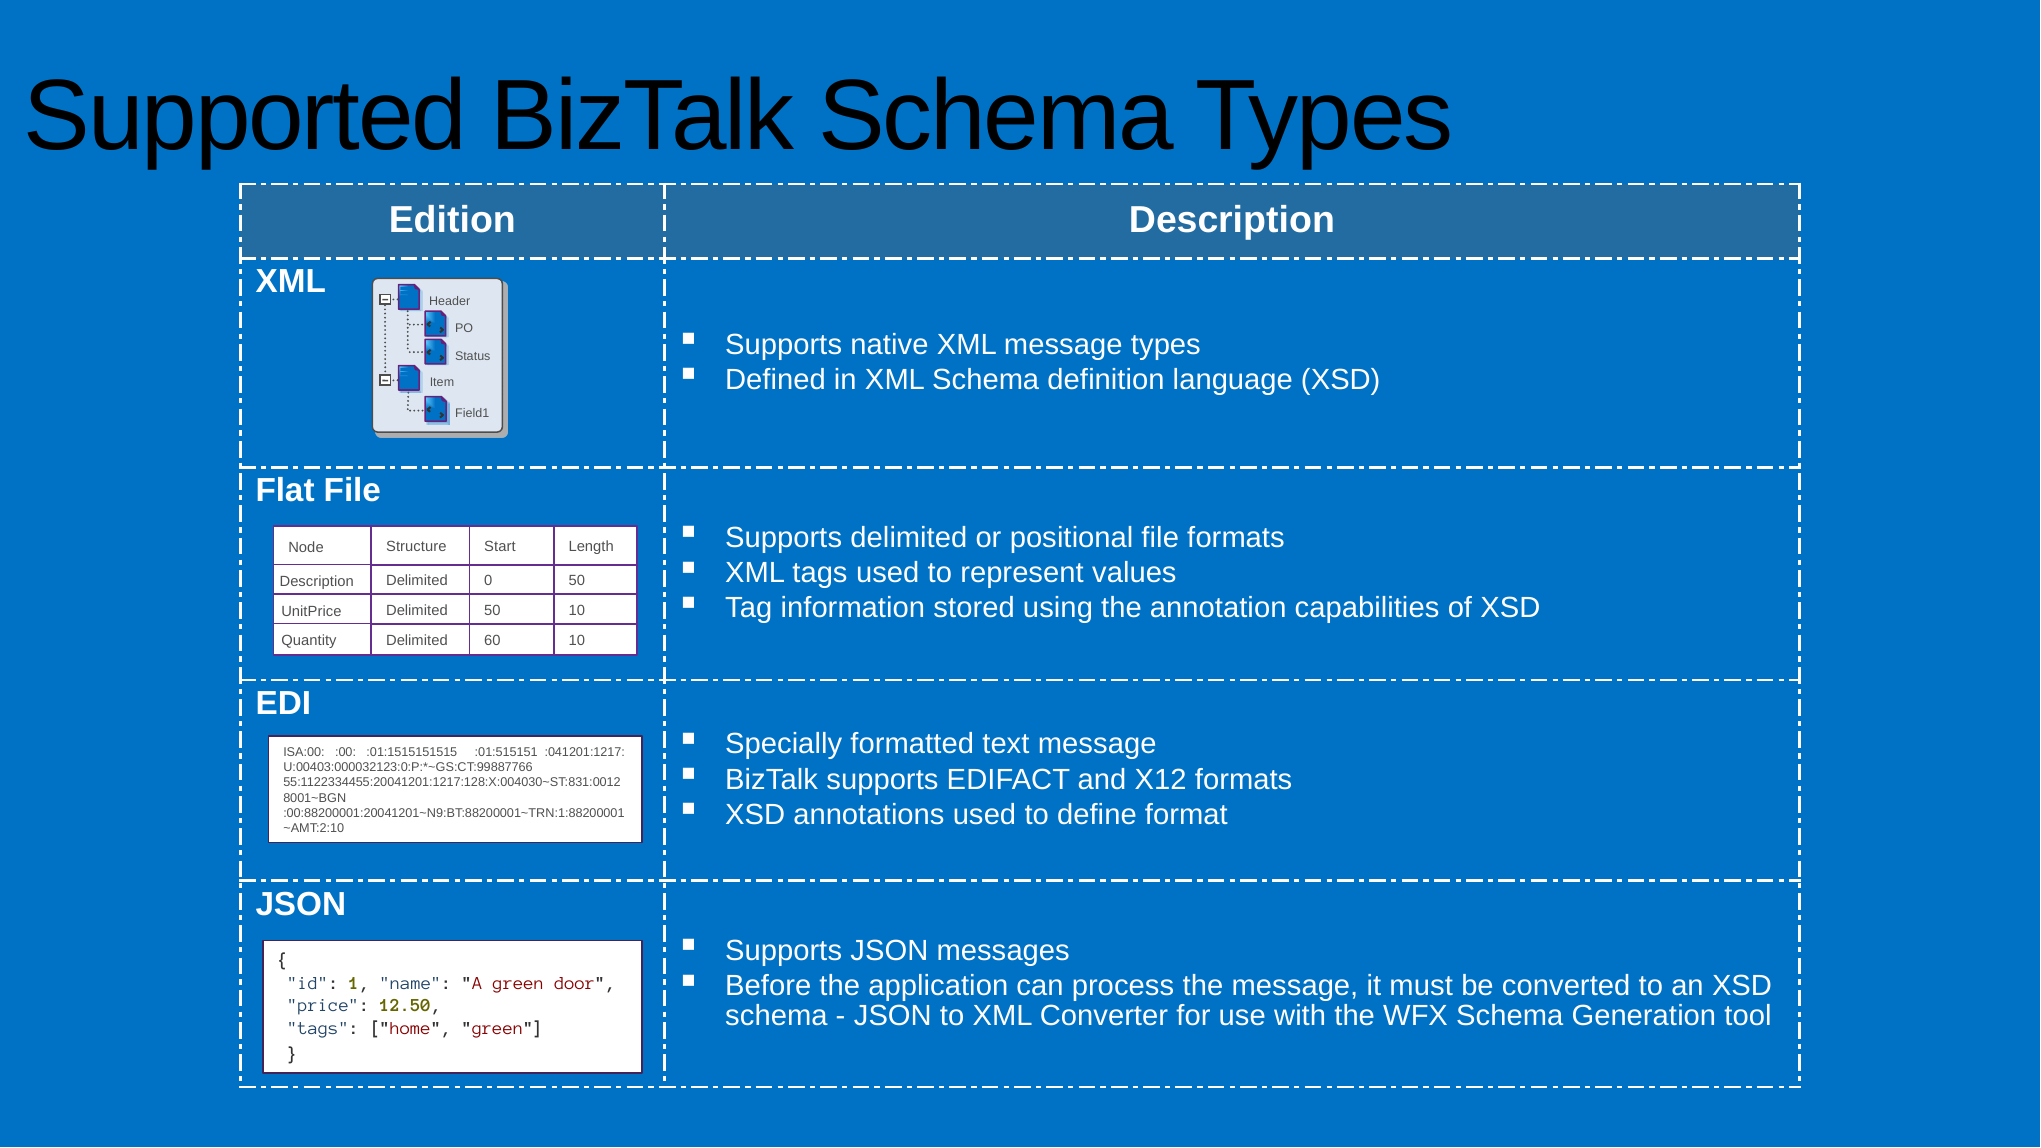

Supported BizTalk Schema Types
| Edition | Description |
| --- | --- |
| XML | Supports native XML message types Defined in XML Schema definition language (XSD) |
| Flat File | Supports delimited or positional file formats XML tags used to represent values Tag information stored using the annotation capabilities of XSD |
| EDI | Specially formatted text message BizTalk supports EDIFACT and X12 formats XSD annotations used to define format |
| JSON | Supports JSON messages Before the application can process the message, it must be converted to an XSD schema - JSON to XML Converter for use with the WFX Schema Generation tool |

Header

Field1

PO

Field2

Status

Field3

Item

Field1

Node
Structure
Start
Length
Description
Delimited
0
50
UnitPrice
Delimited
50
10
Quantity
Delimited
60
10
ISA:00:   :00:   :01:1515151515     :01:515151  :041201:1217:U:00403:000032123:0:P:*~GS:CT:99887766
55:1122334455:20041201:1217:128:X:004030~ST:831:00128001~BGN
:00:88200001:20041201~N9:BT:88200001~TRN:1:88200001~AMT:2:10
{
 "id": 1, "name": "A green door",
 "price": 12.50,
 "tags": ["home", "green"]
 }